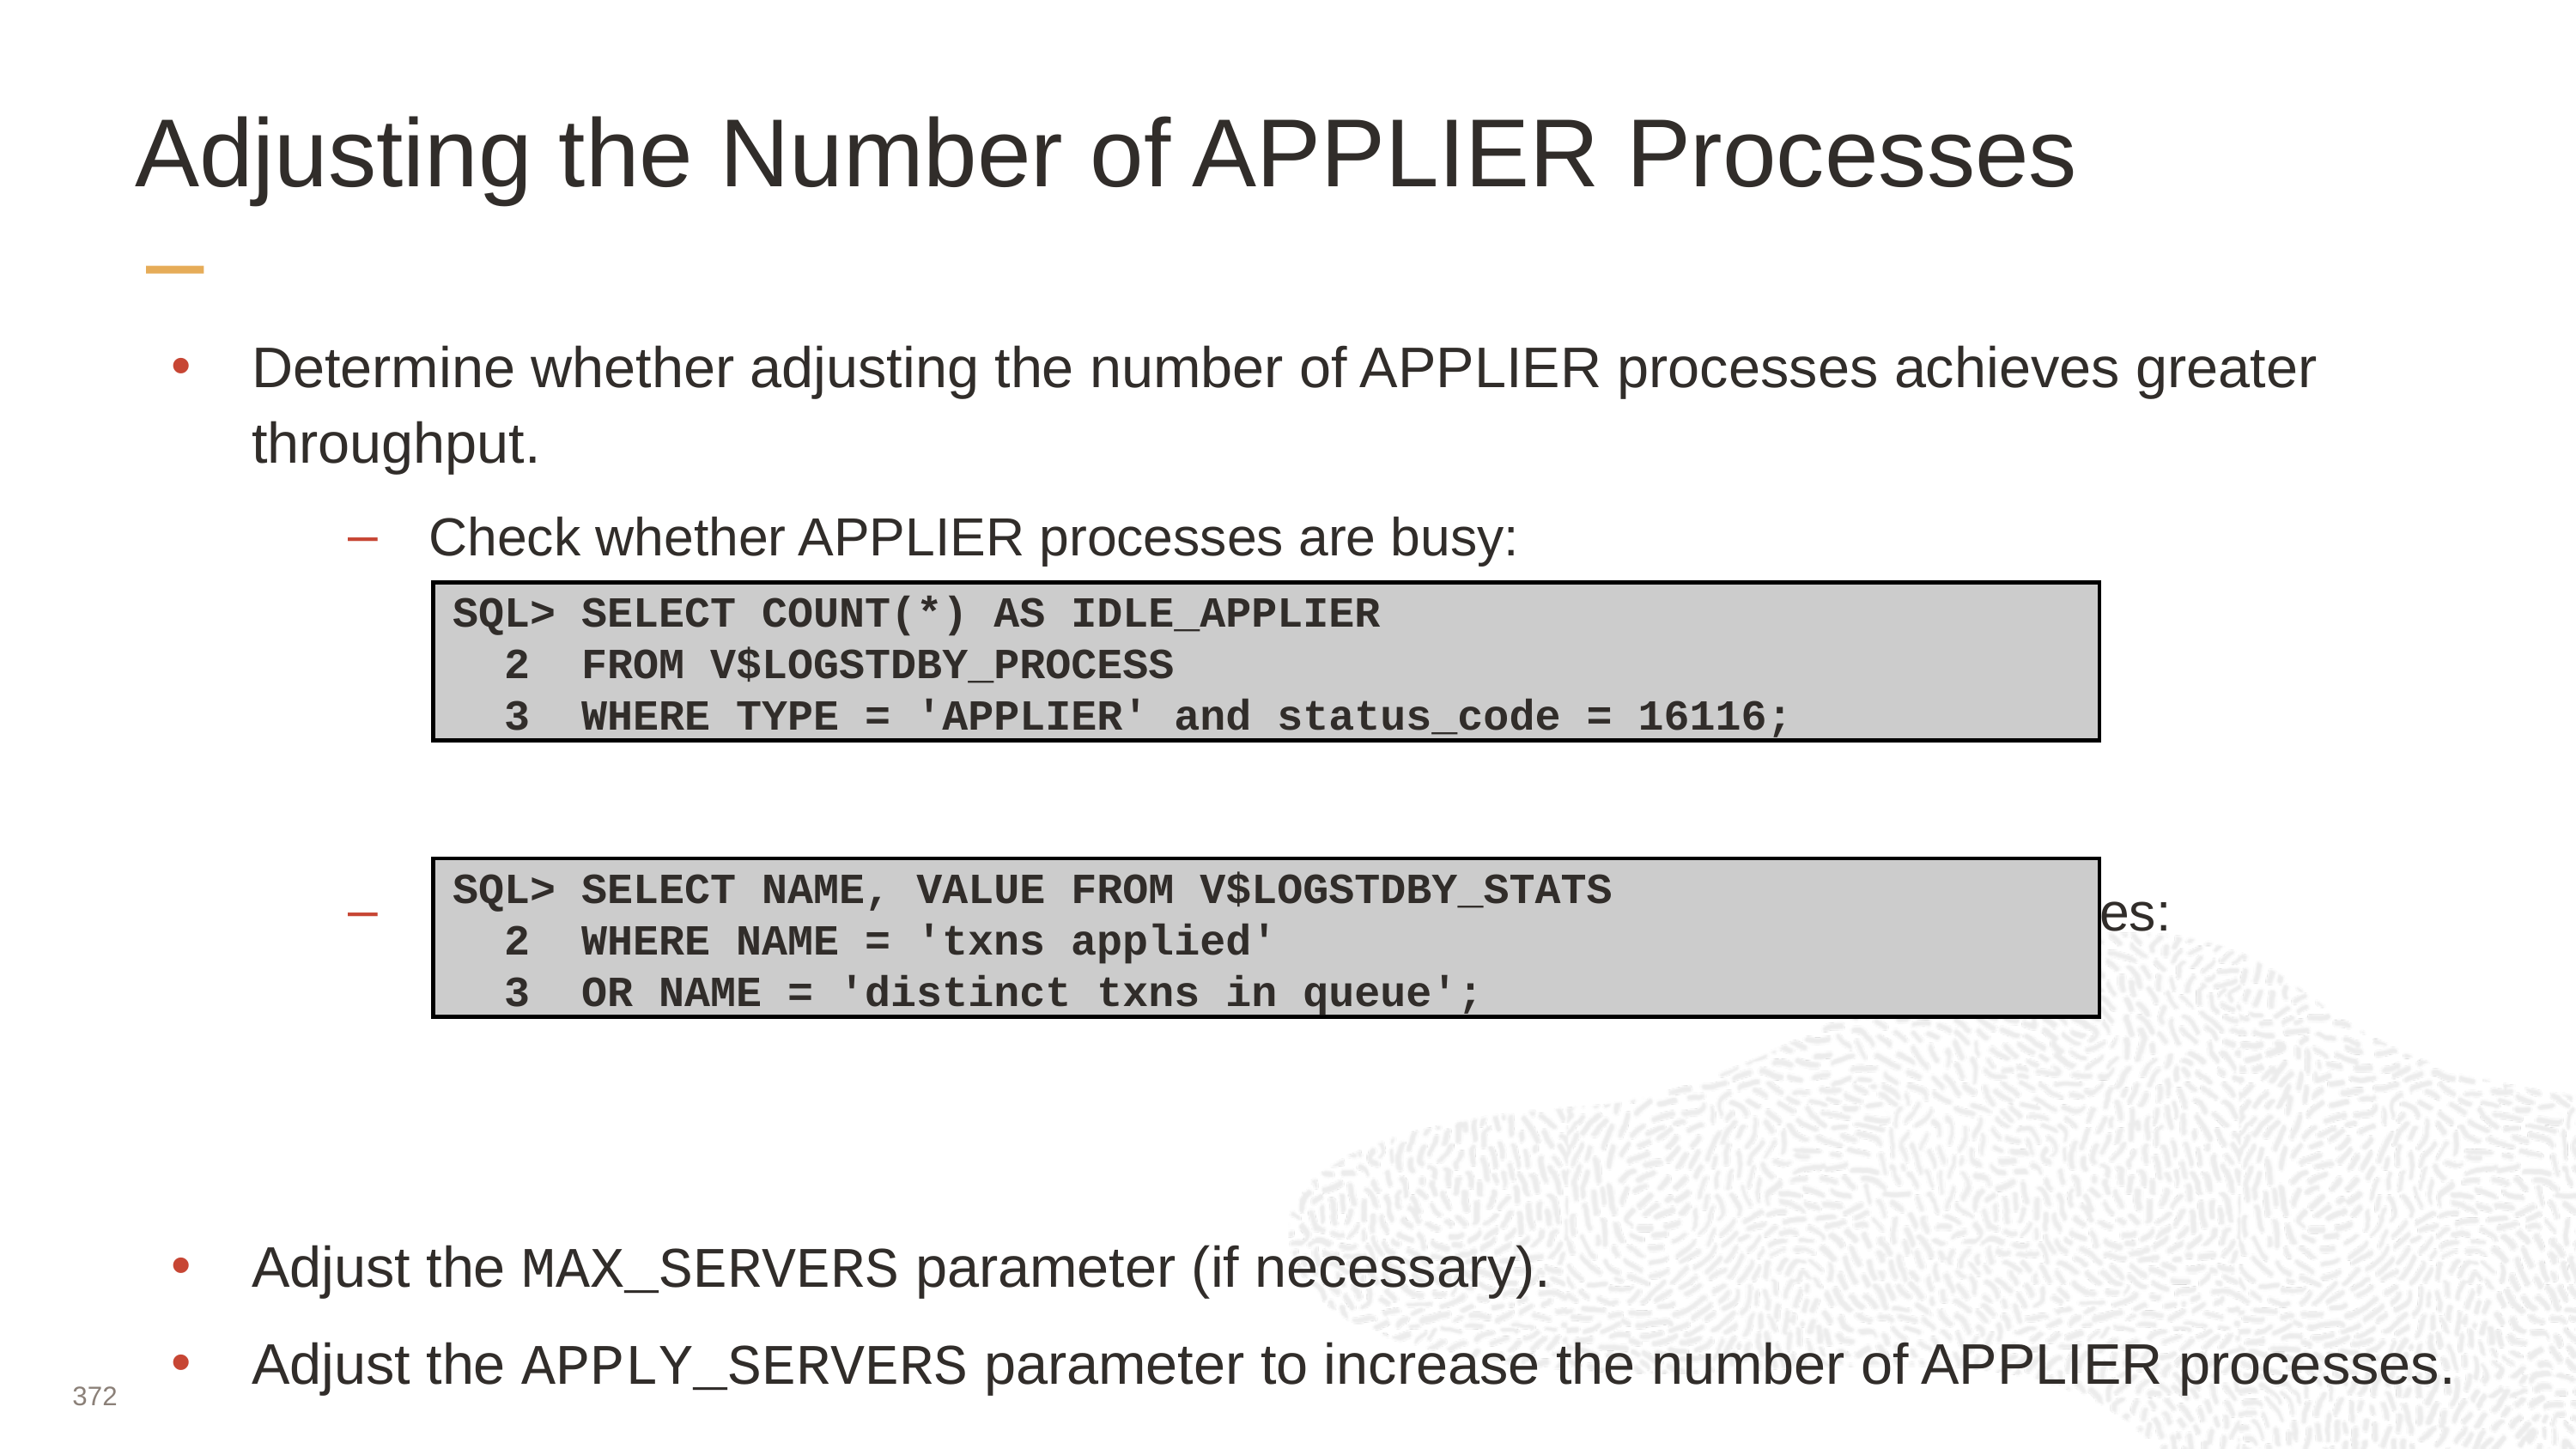

# Adjusting the Number of APPLIER Processes
Determine whether adjusting the number of APPLIER processes achieves greater throughput.
Check whether APPLIER processes are busy:

Ensure there is enough work available for additional APPLIER processes:

Adjust the MAX_SERVERS parameter (if necessary).
Adjust the APPLY_SERVERS parameter to increase the number of APPLIER processes.
SQL> SELECT COUNT(*) AS IDLE_APPLIER
  2  FROM V$LOGSTDBY_PROCESS
  3  WHERE TYPE = 'APPLIER' and status_code = 16116;
SQL> SELECT NAME, VALUE FROM V$LOGSTDBY_STATS
  2  WHERE NAME = 'txns applied'
  3  OR NAME = 'distinct txns in queue';